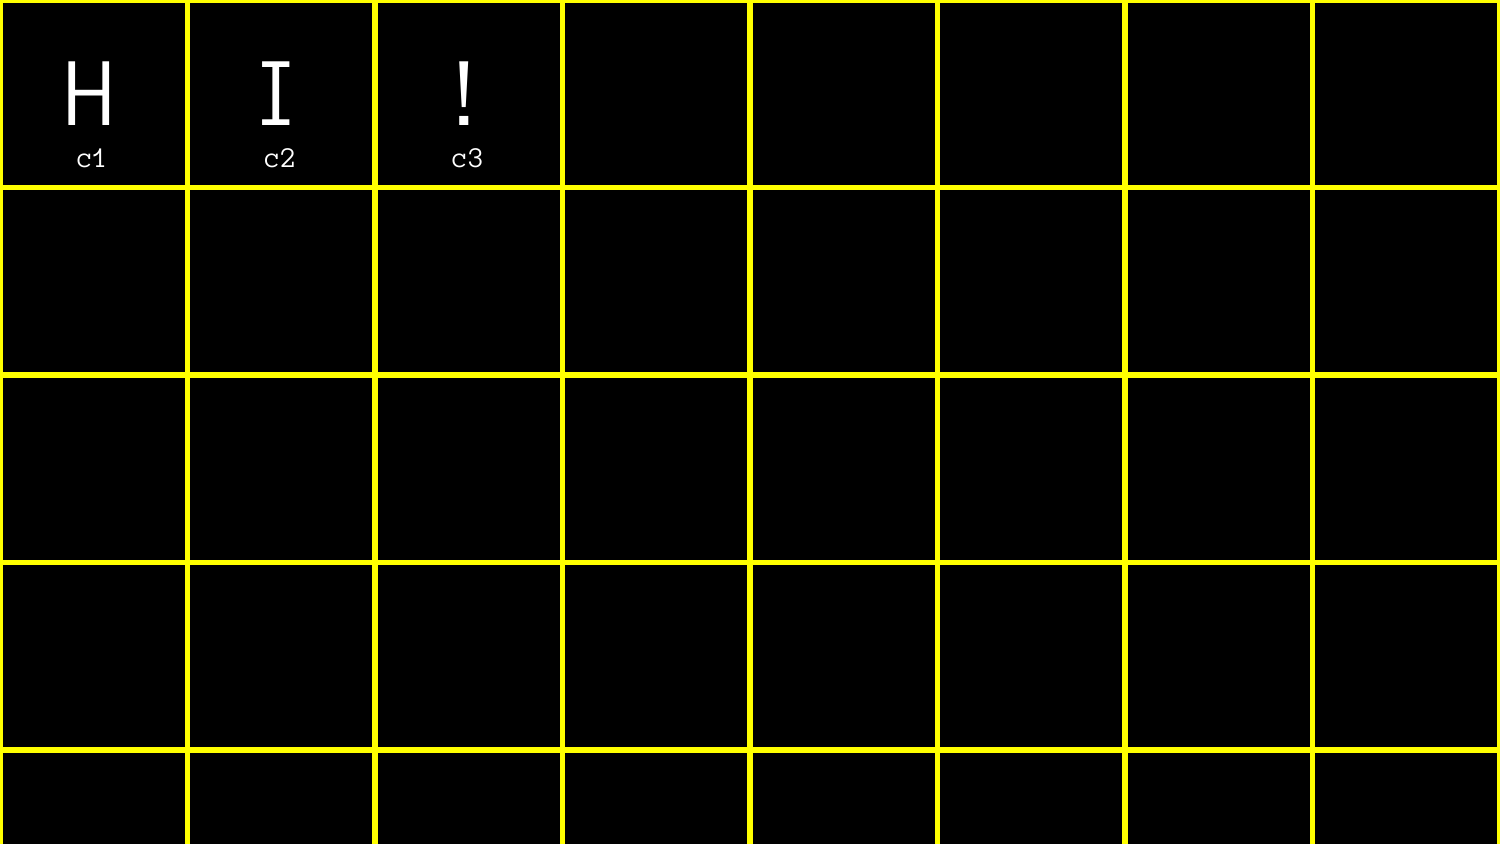

| H c1 | I c2 | ! c3 |  |  |  |  |  |
| --- | --- | --- | --- | --- | --- | --- | --- |
|  |  |  |  |  |  |  |  |
|  |  |  |  |  |  |  |  |
|  |  |  |  |  |  |  |  |
|  |  |  |  |  |  |  |  |